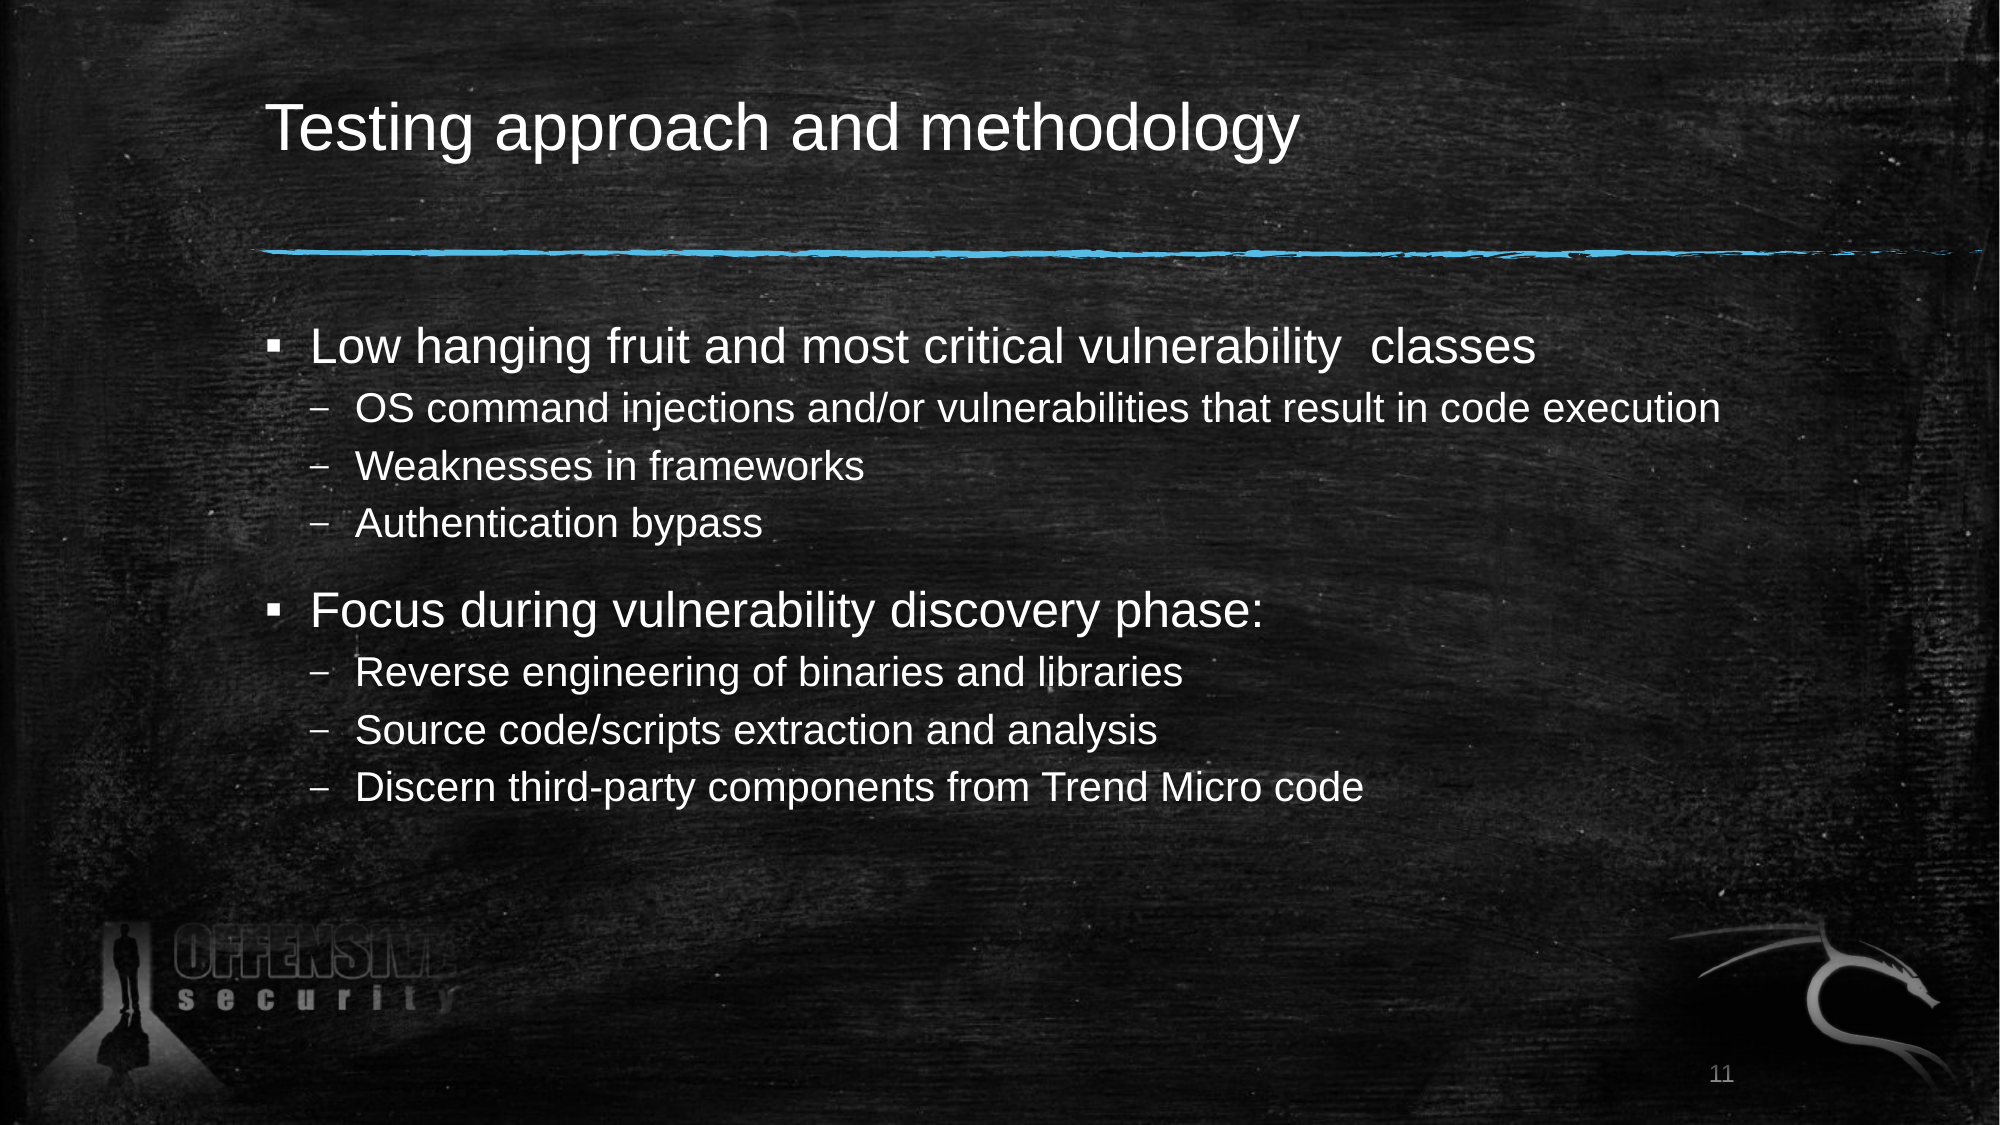

# Testing approach and methodology
Low hanging fruit and most critical vulnerability  classes
OS command injections and/or vulnerabilities that result in code execution
Weaknesses in frameworks
Authentication bypass
Focus during vulnerability discovery phase:
Reverse engineering of binaries and libraries
Source code/scripts extraction and analysis
Discern third-party components from Trend Micro code

11